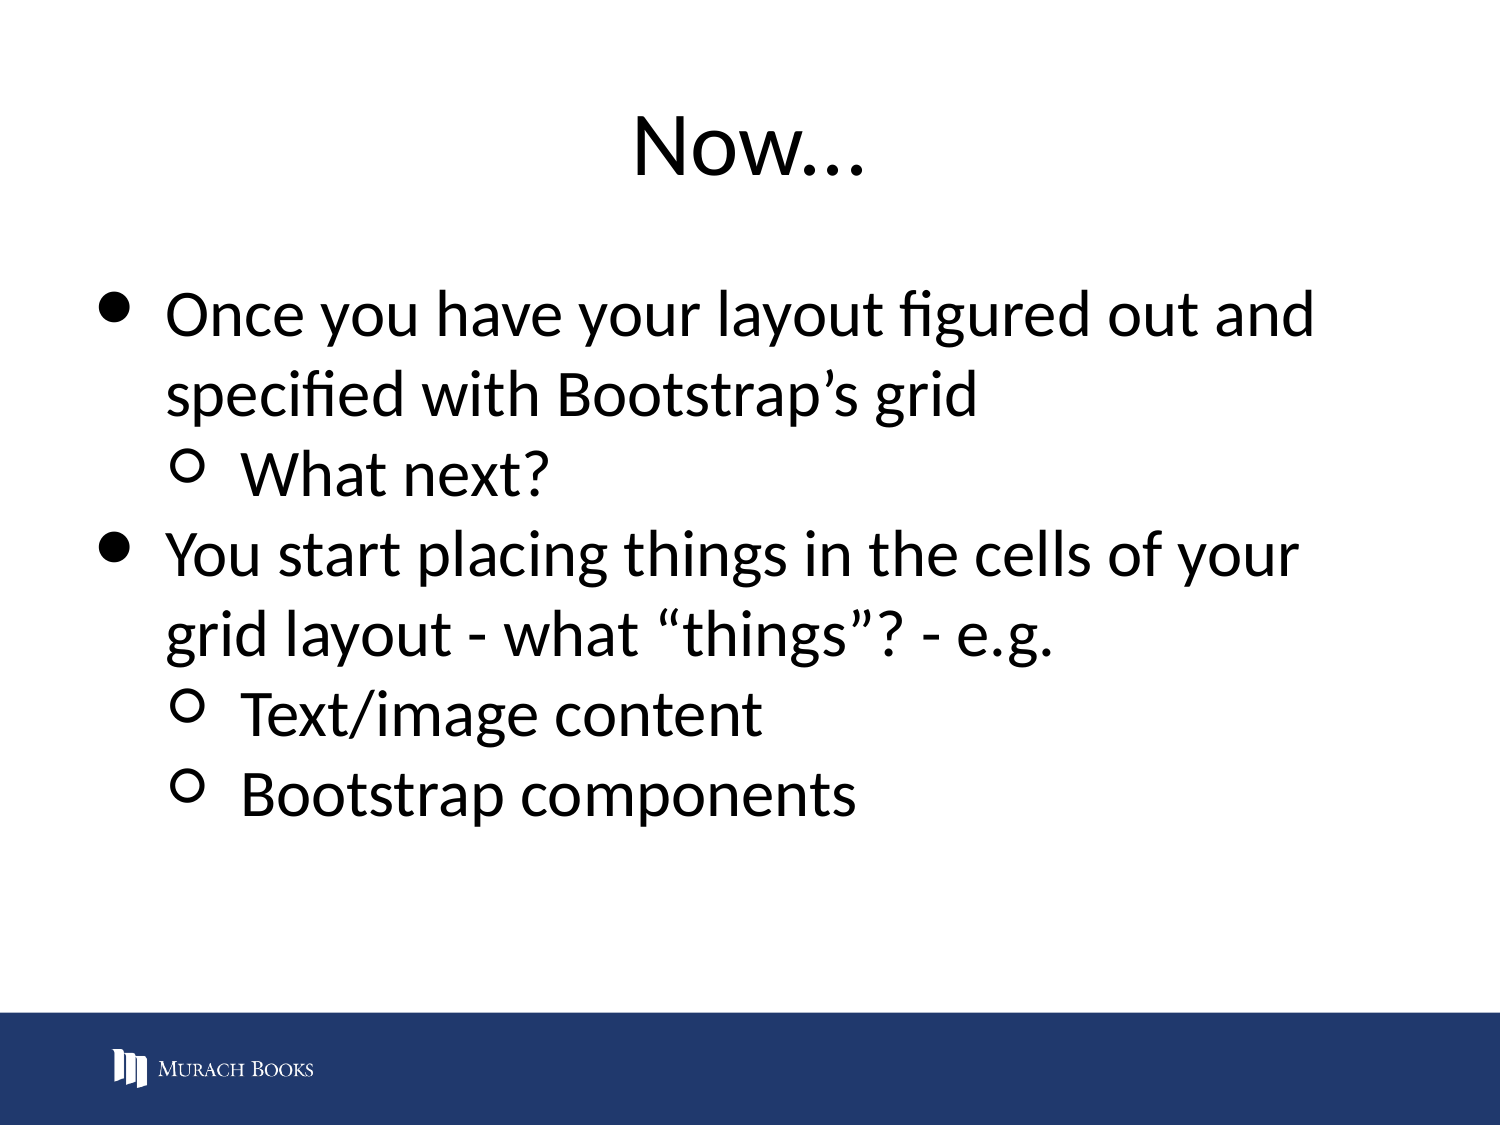

# Now...
Once you have your layout figured out and specified with Bootstrap’s grid
What next?
You start placing things in the cells of your grid layout - what “things”? - e.g.
Text/image content
Bootstrap components